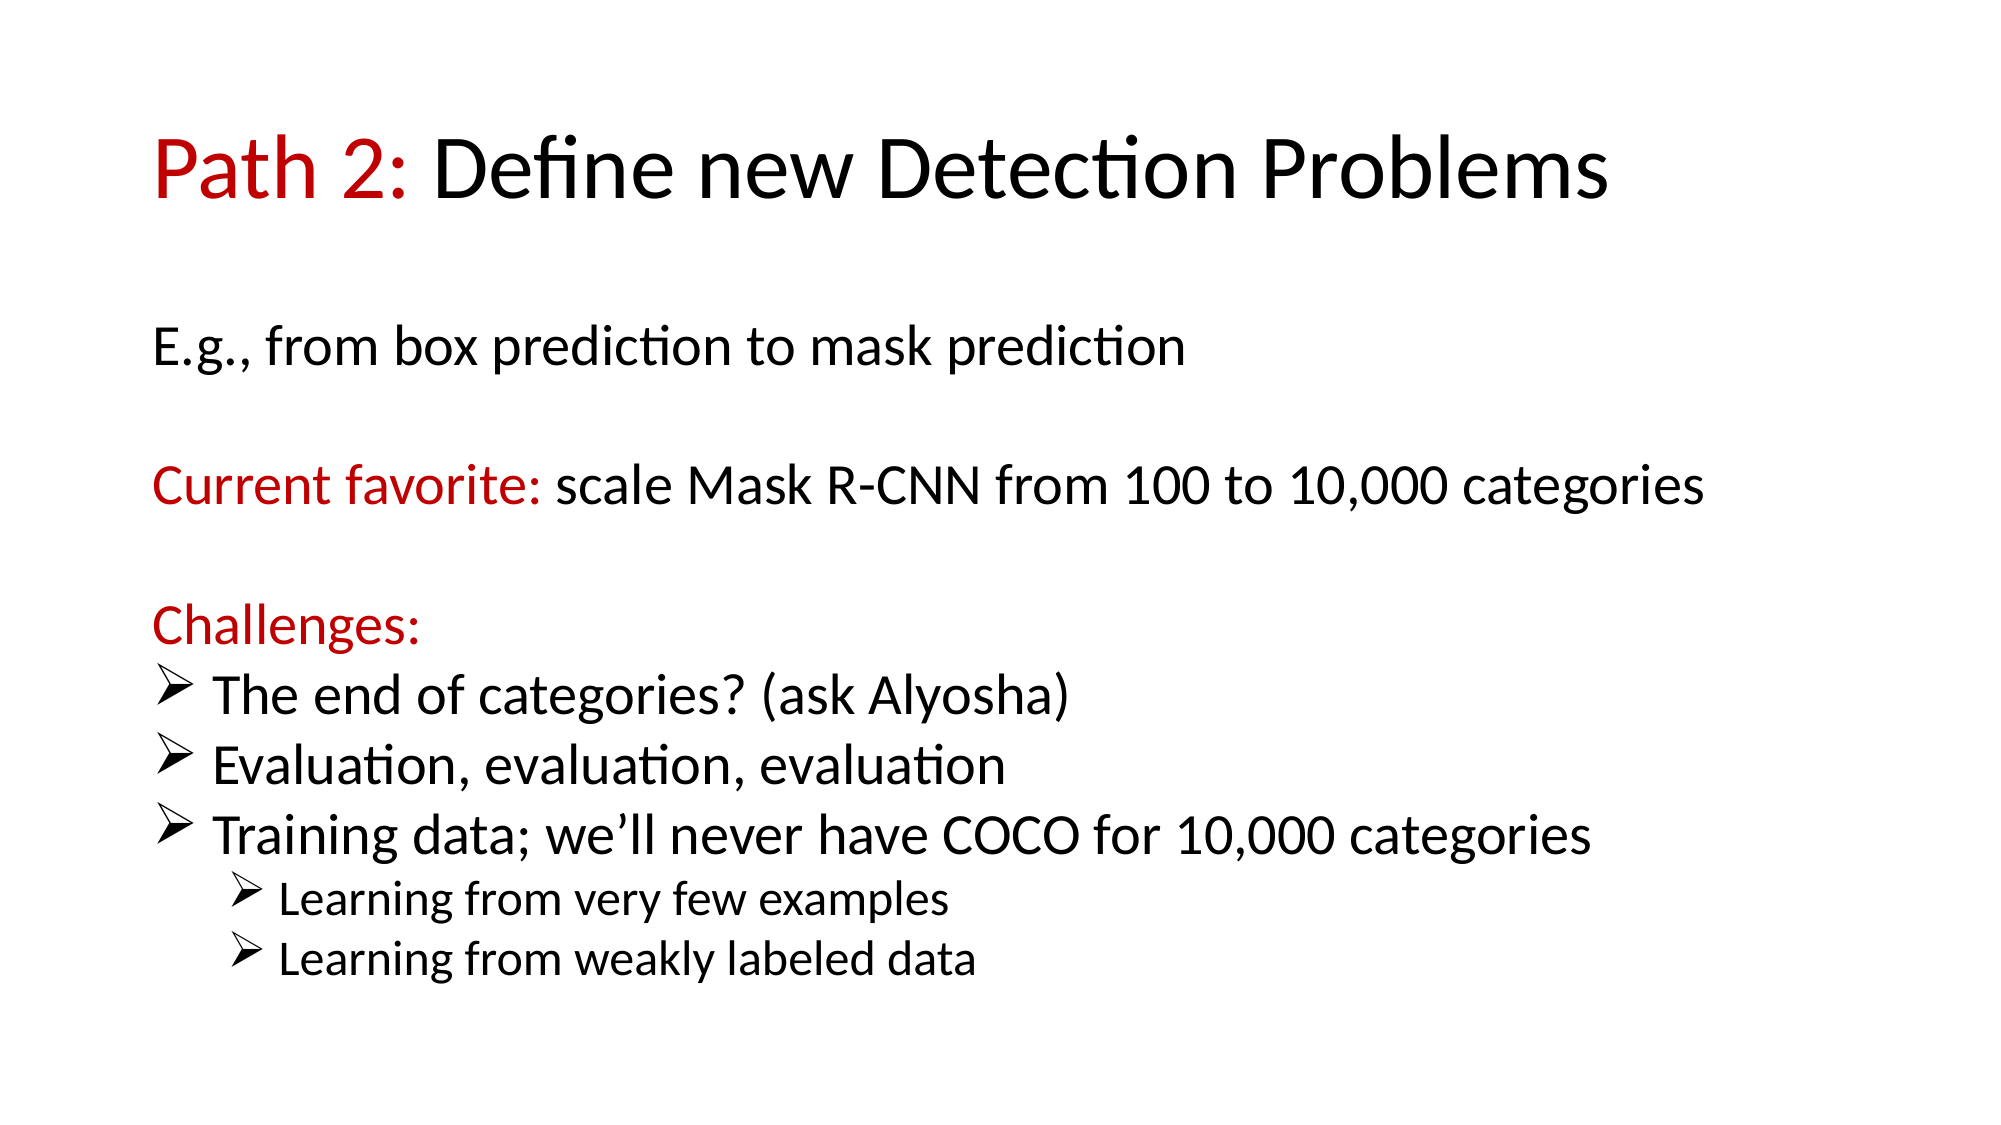

# Path 2: Define new Detection Problems
E.g., from box prediction to mask prediction

Current favorite: scale Mask R-CNN from 100 to 10,000 categories

Challenges:
 The end of categories? (ask Alyosha)
 Evaluation, evaluation, evaluation
 Training data; we’ll never have COCO for 10,000 categories
 Learning from very few examples
 Learning from weakly labeled data